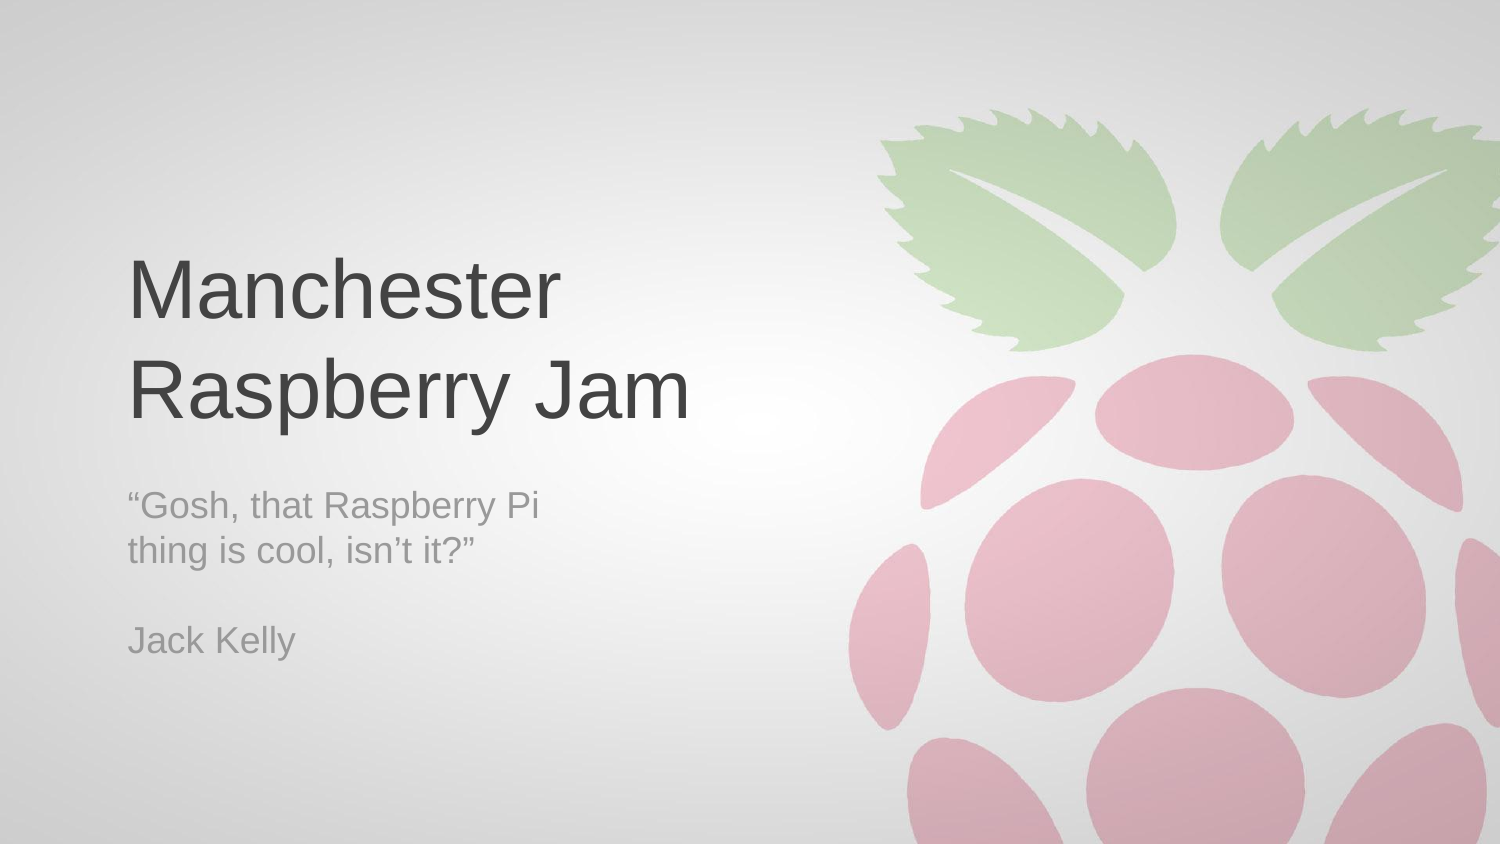

# Manchester Raspberry Jam
“Gosh, that Raspberry Pi thing is cool, isn’t it?”

Jack Kelly